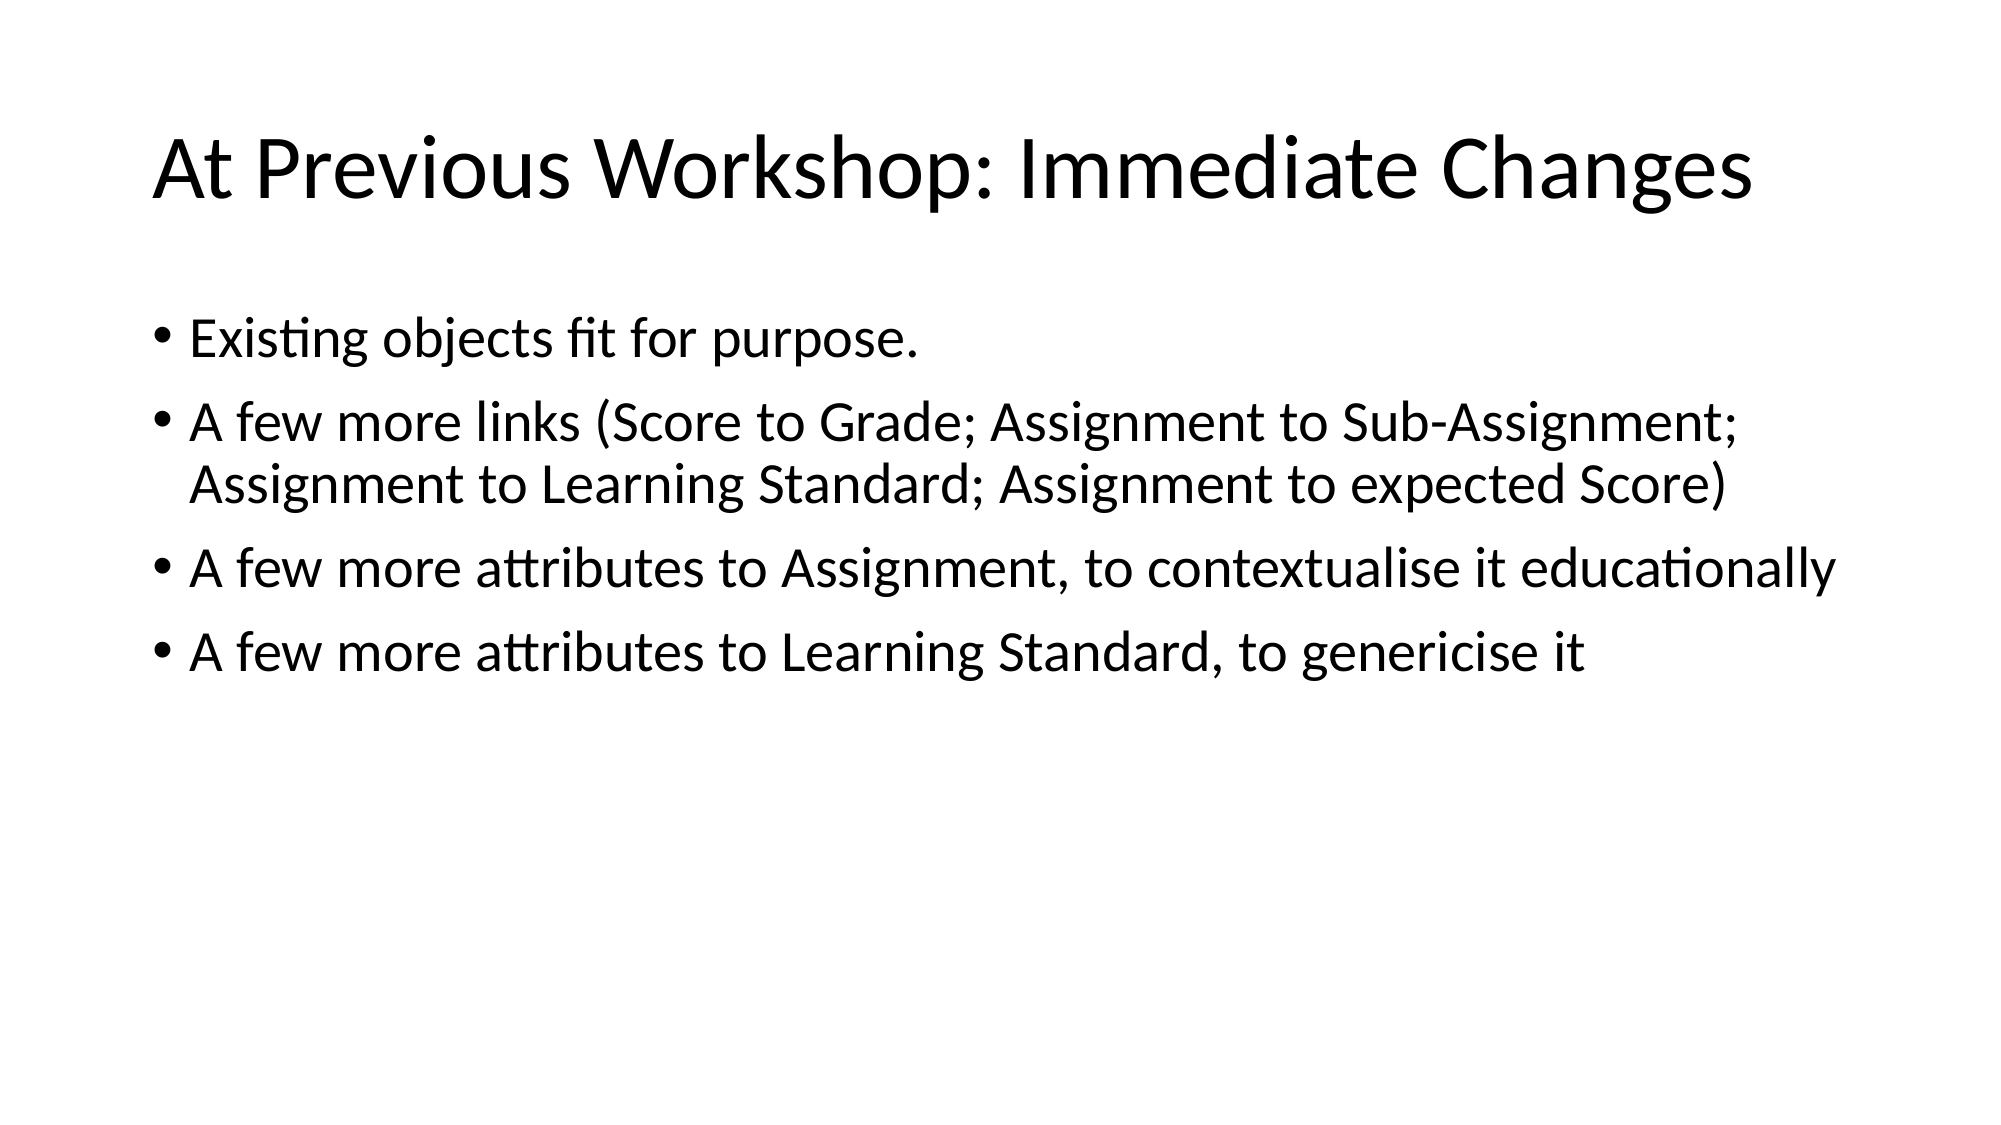

# At Previous Workshop: Immediate Changes
Existing objects fit for purpose.
A few more links (Score to Grade; Assignment to Sub-Assignment; Assignment to Learning Standard; Assignment to expected Score)
A few more attributes to Assignment, to contextualise it educationally
A few more attributes to Learning Standard, to genericise it